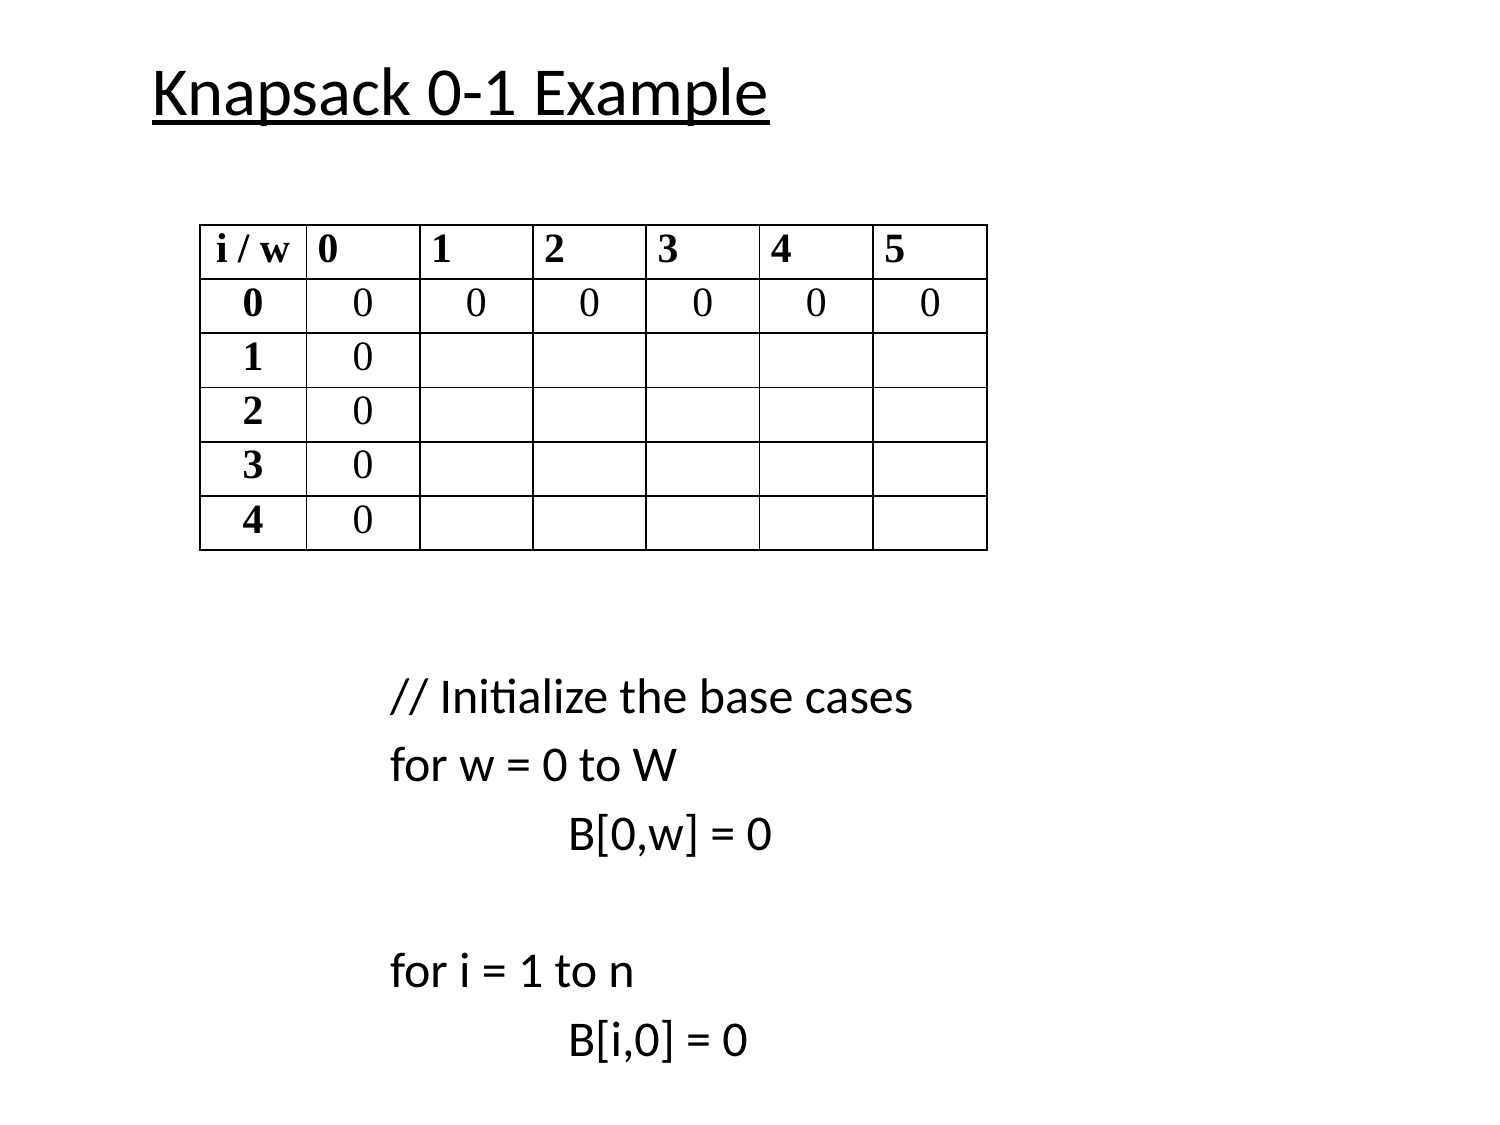

# Knapsack 0-1 Example
| i / w | 0 | 1 | 2 | 3 | 4 | 5 |
| --- | --- | --- | --- | --- | --- | --- |
| 0 | 0 | 0 | 0 | 0 | 0 | 0 |
| 1 | 0 |  |  |  |  |  |
| 2 | 0 |  |  |  |  |  |
| 3 | 0 |  |  |  |  |  |
| 4 | 0 |  |  |  |  |  |
// Initialize the base cases
for w = 0 to W
		B[0,w] = 0

for i = 1 to n
		B[i,0] = 0